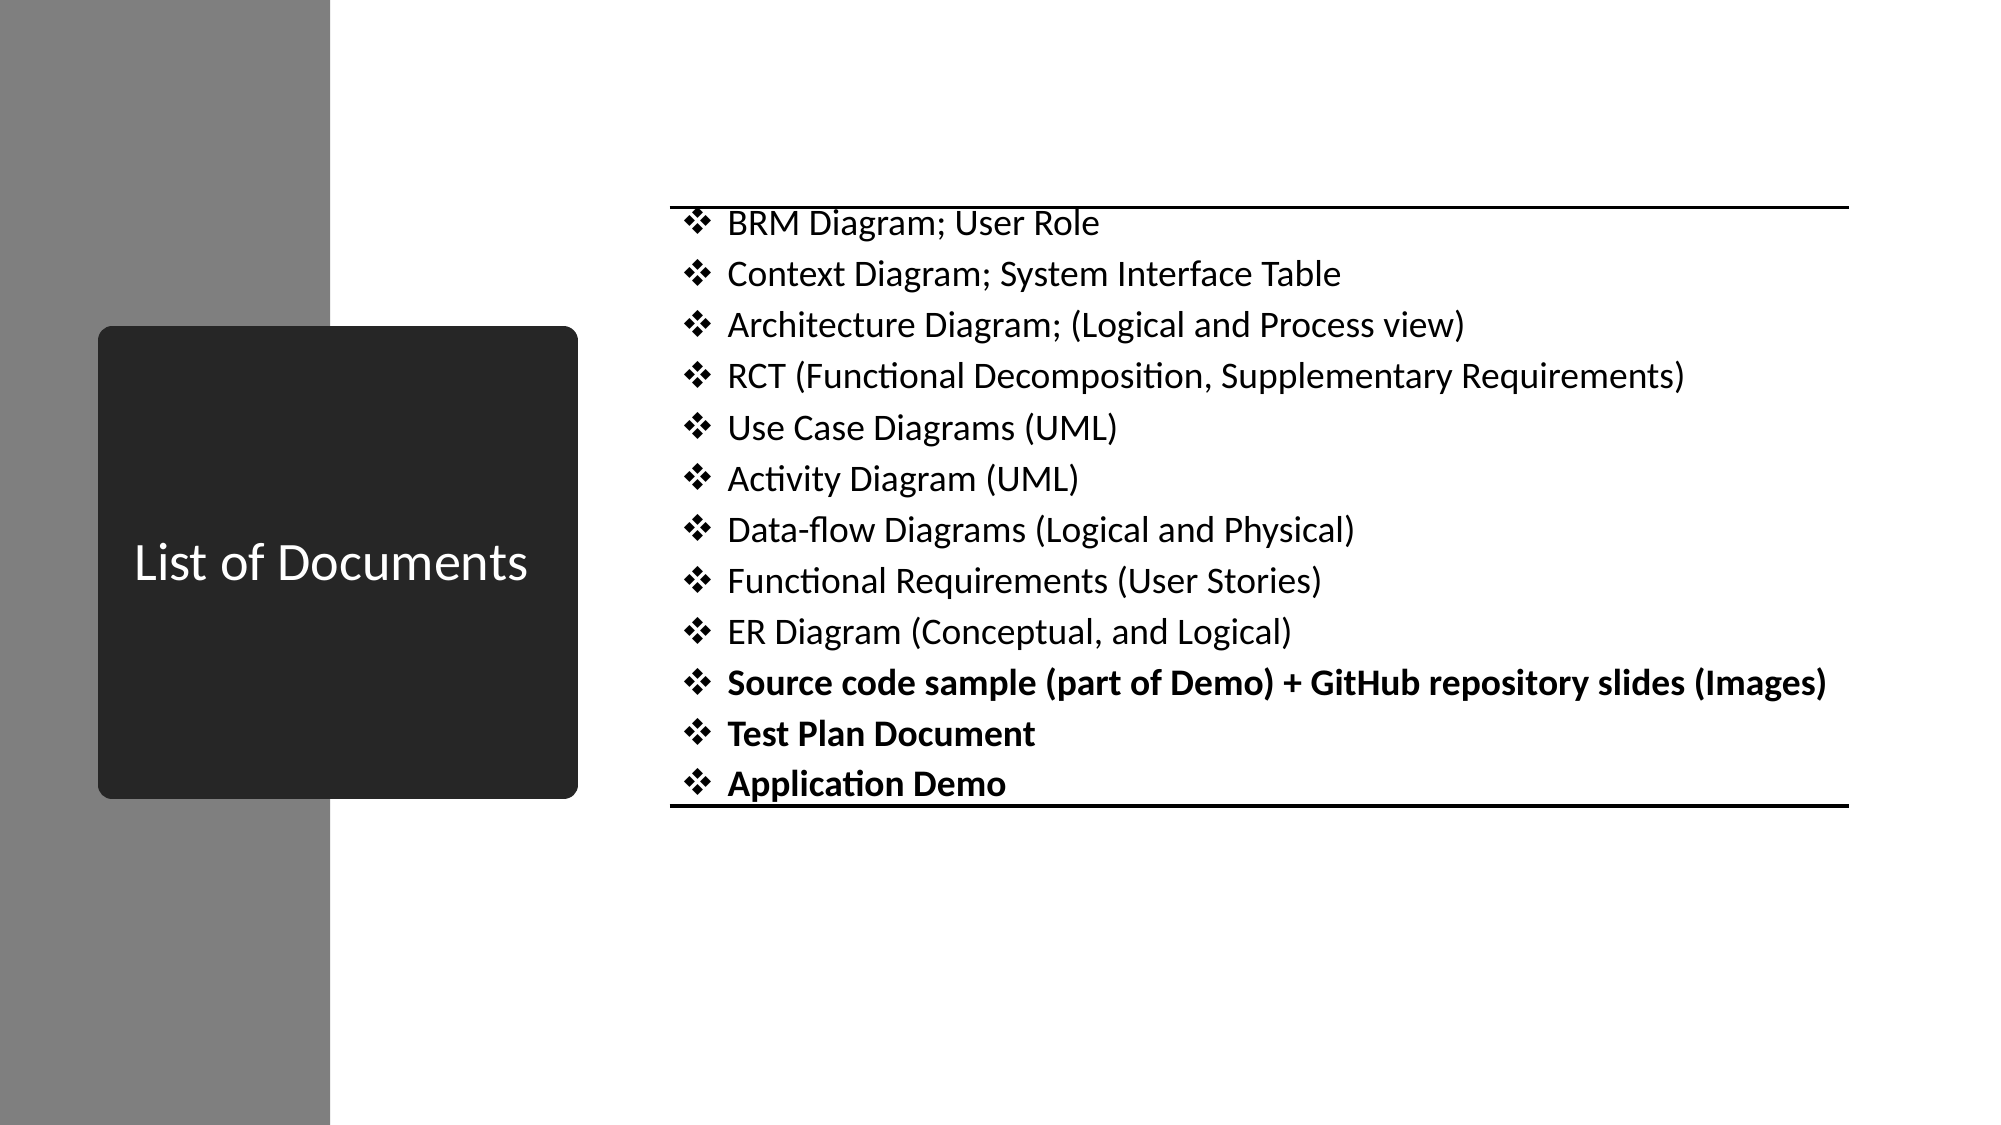

| BRM Diagram; User Role |
| --- |
| Context Diagram; System Interface Table |
| Architecture Diagram; (Logical and Process view) |
| RCT (Functional Decomposition, Supplementary Requirements) |
| Use Case Diagrams (UML) |
| Activity Diagram (UML) |
| Data-flow Diagrams (Logical and Physical) |
| Functional Requirements (User Stories) |
| ER Diagram (Conceptual, and Logical) |
| Source code sample (part of Demo) + GitHub repository slides (Images) Test Plan Document Application Demo |
# List of Documents